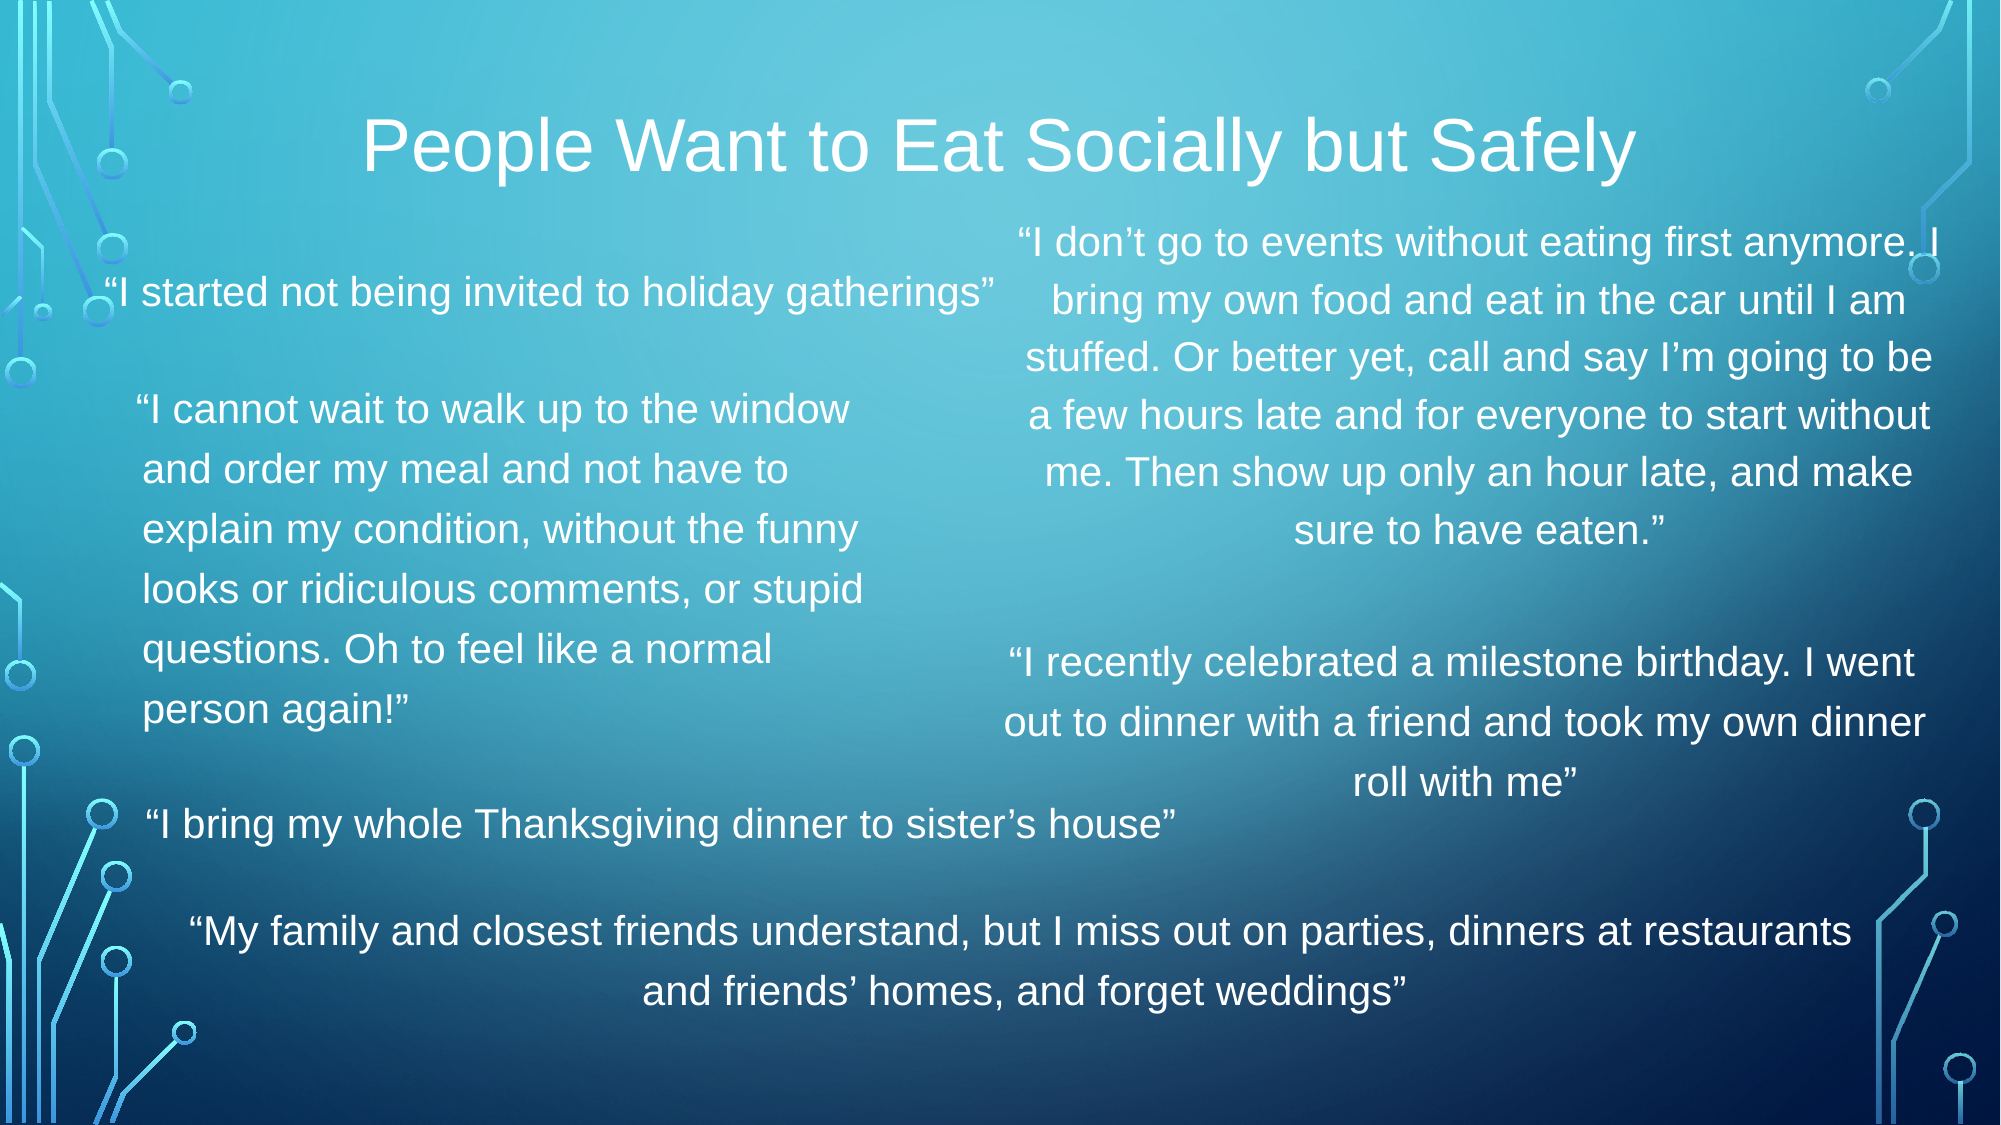

# People Want to Eat Socially but Safely
“I don’t go to events without eating first anymore. I bring my own food and eat in the car until I am stuffed. Or better yet, call and say I’m going to be a few hours late and for everyone to start without me. Then show up only an hour late, and make sure to have eaten.”
“I started not being invited to holiday gatherings”
“I cannot wait to walk up to the window and order my meal and not have to explain my condition, without the funny looks or ridiculous comments, or stupid questions. Oh to feel like a normal person again!”
“I recently celebrated a milestone birthday. I went out to dinner with a friend and took my own dinner roll with me”
“I bring my whole Thanksgiving dinner to sister’s house”
“My family and closest friends understand, but I miss out on parties, dinners at restaurants and friends’ homes, and forget weddings”